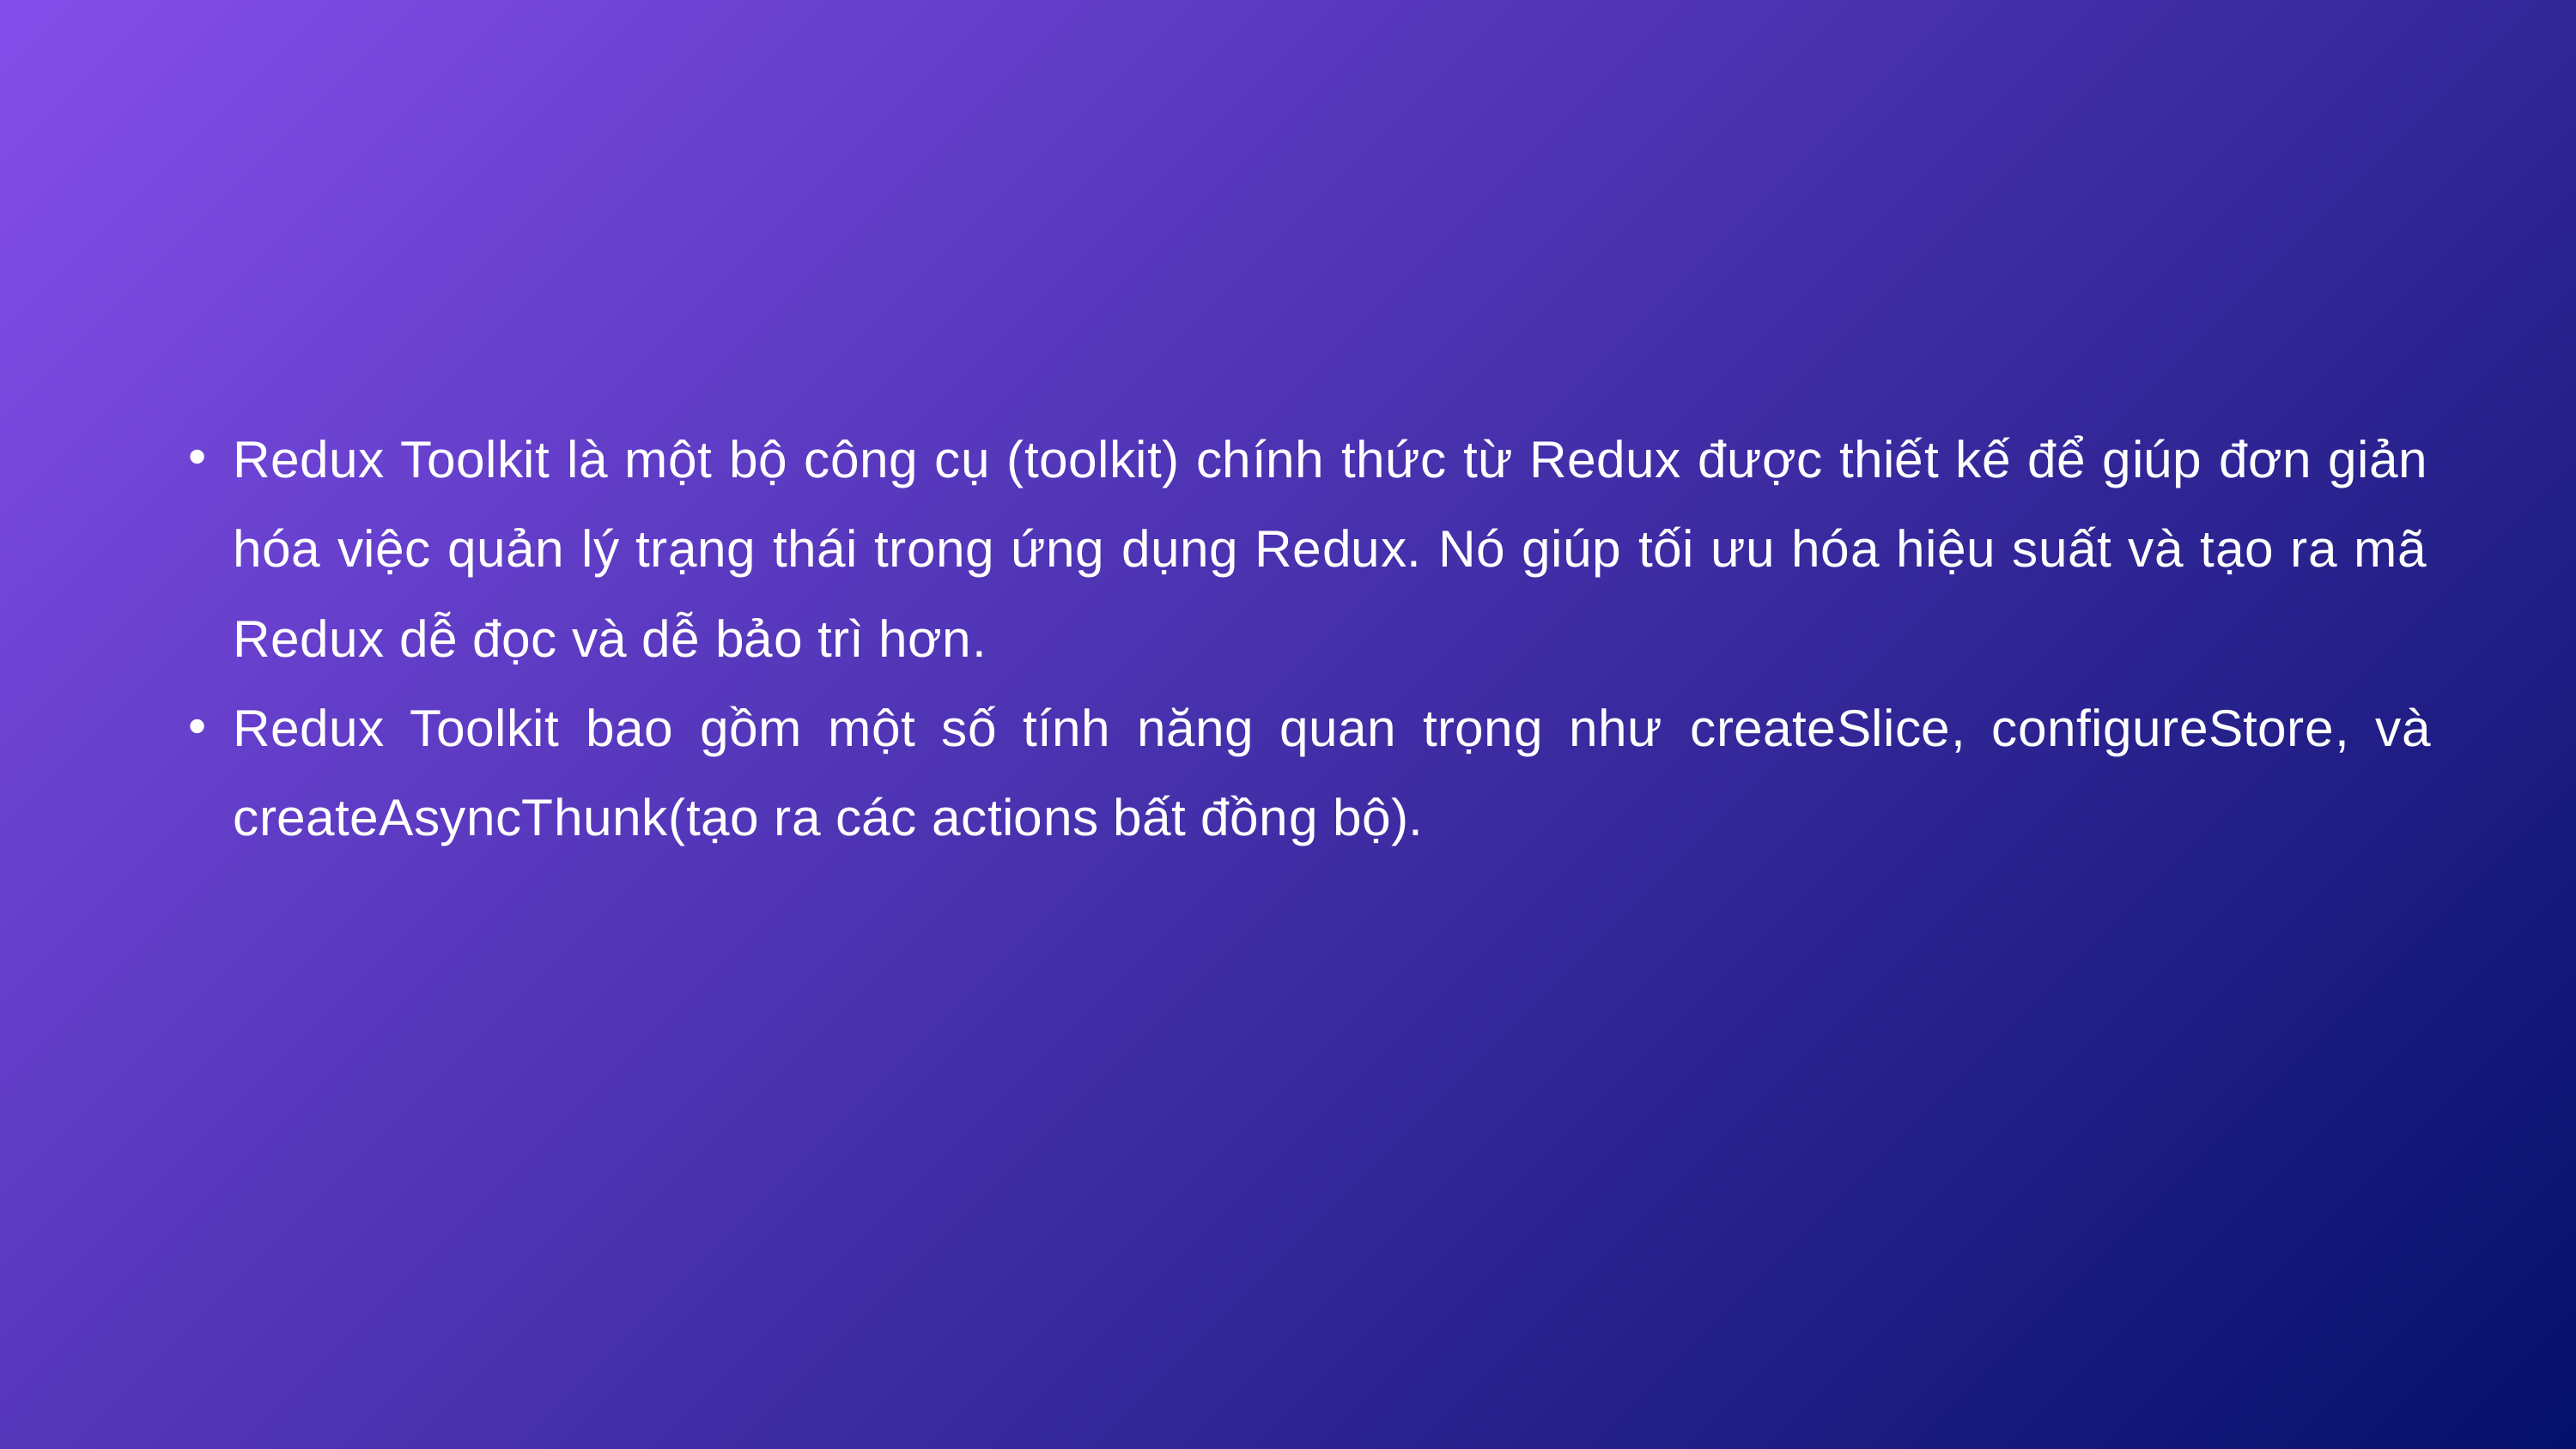

Redux Toolkit là một bộ công cụ (toolkit) chính thức từ Redux được thiết kế để giúp đơn giản hóa việc quản lý trạng thái trong ứng dụng Redux. Nó giúp tối ưu hóa hiệu suất và tạo ra mã Redux dễ đọc và dễ bảo trì hơn.
Redux Toolkit bao gồm một số tính năng quan trọng như createSlice, configureStore, và createAsyncThunk(tạo ra các actions bất đồng bộ).